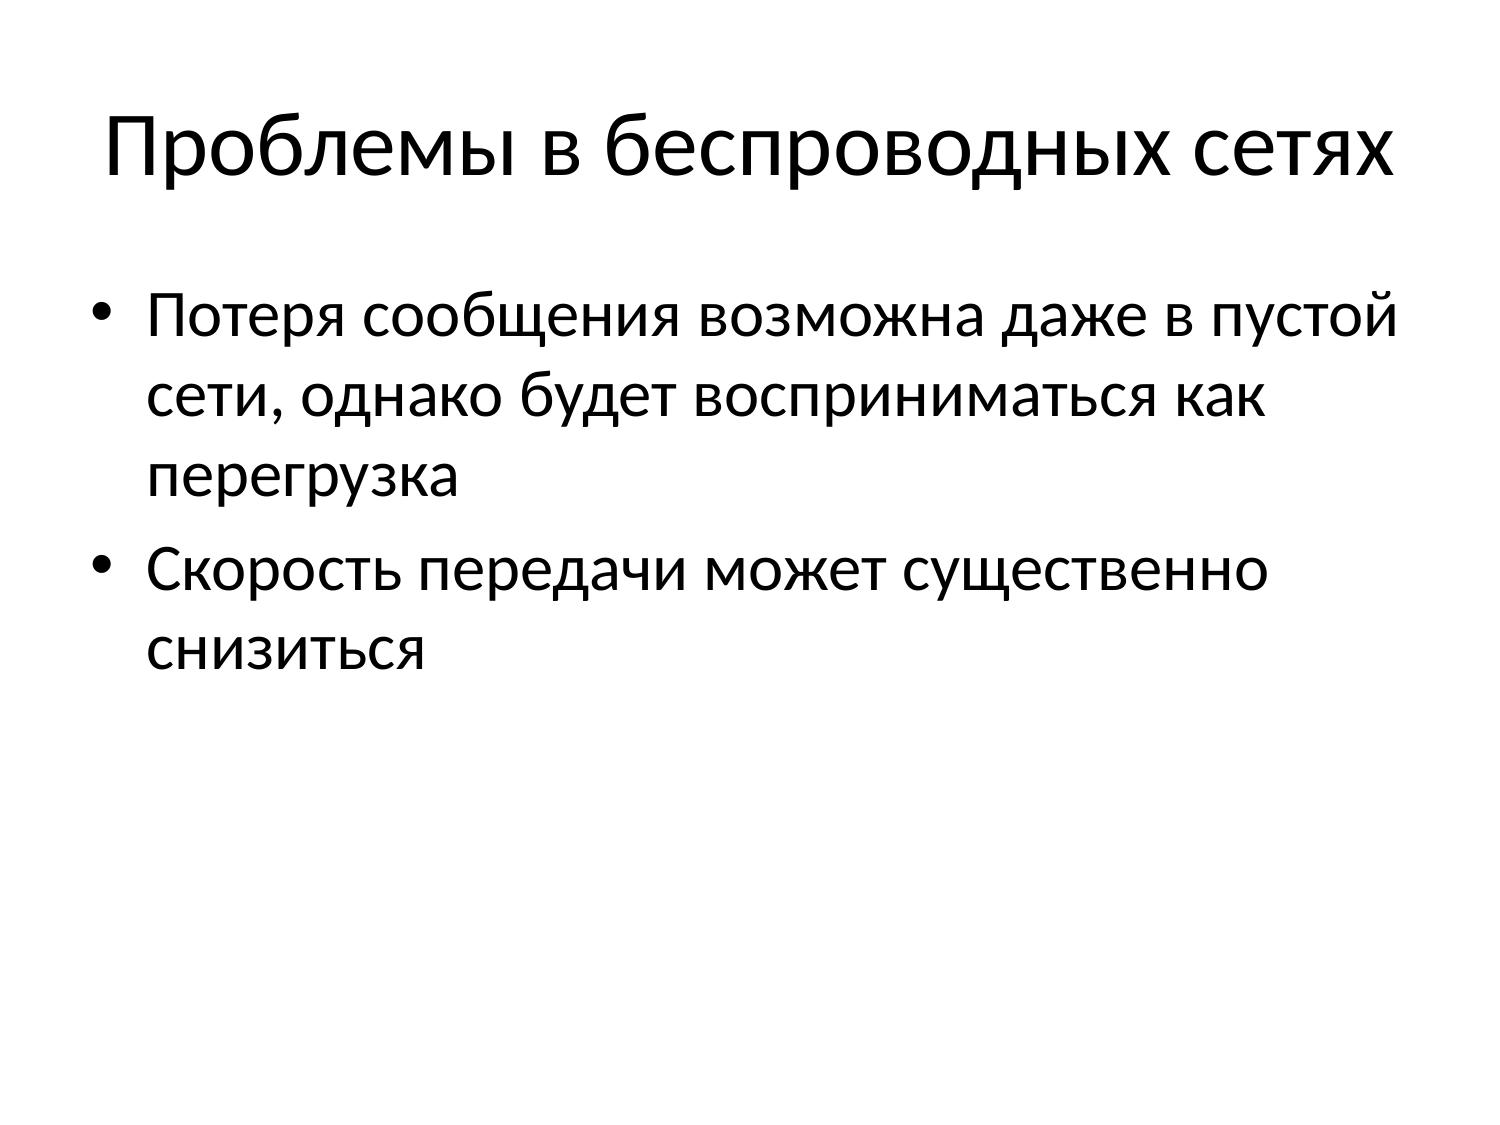

# Проблемы в беспроводных сетях
Потеря сообщения возможна даже в пустой сети, однако будет восприниматься как перегрузка
Скорость передачи может существенно снизиться